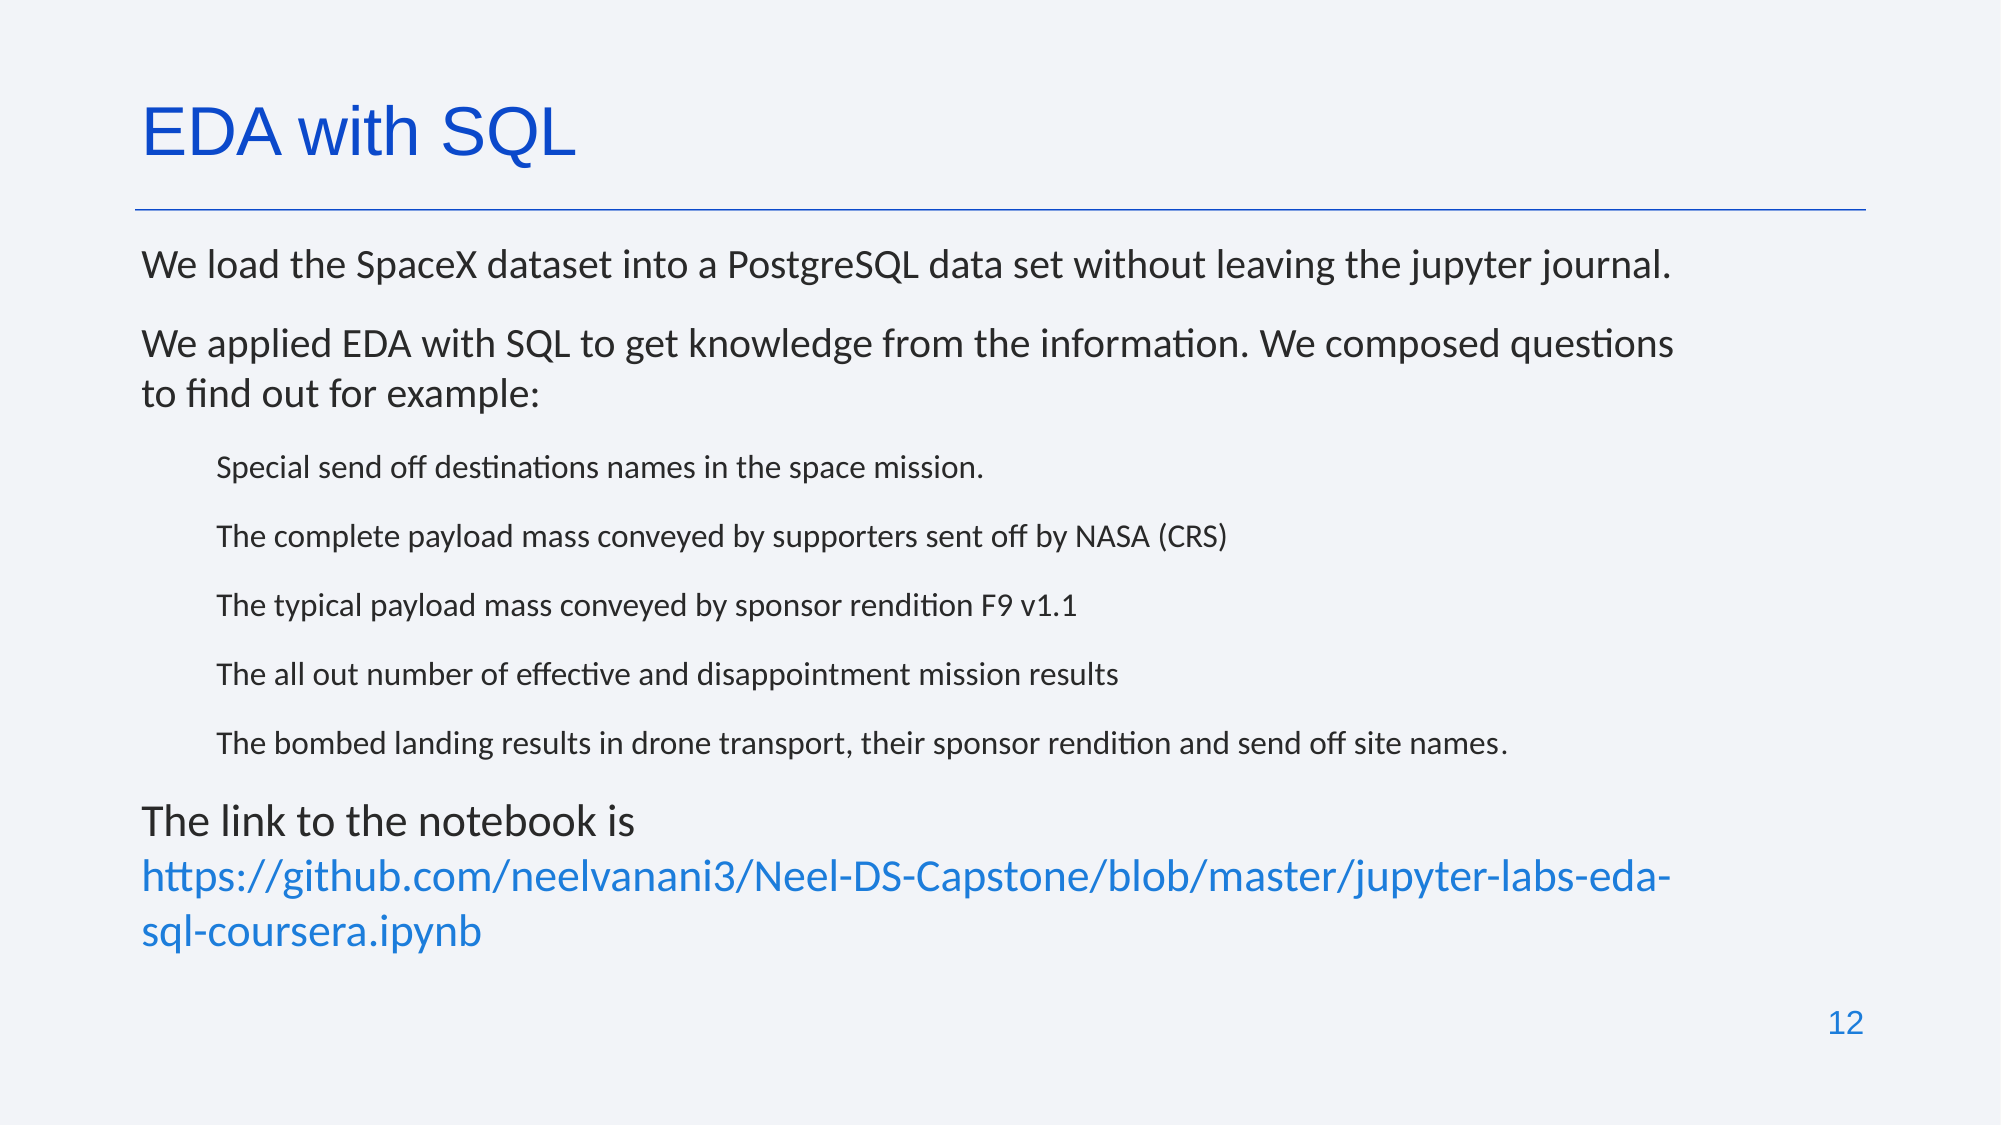

EDA with SQL
We load the SpaceX dataset into a PostgreSQL data set without leaving the jupyter journal.
We applied EDA with SQL to get knowledge from the information. We composed questions to find out for example:
Special send off destinations names in the space mission.
The complete payload mass conveyed by supporters sent off by NASA (CRS)
The typical payload mass conveyed by sponsor rendition F9 v1.1
The all out number of effective and disappointment mission results
The bombed landing results in drone transport, their sponsor rendition and send off site names.
The link to the notebook is https://github.com/neelvanani3/Neel-DS-Capstone/blob/master/jupyter-labs-eda-sql-coursera.ipynb
12